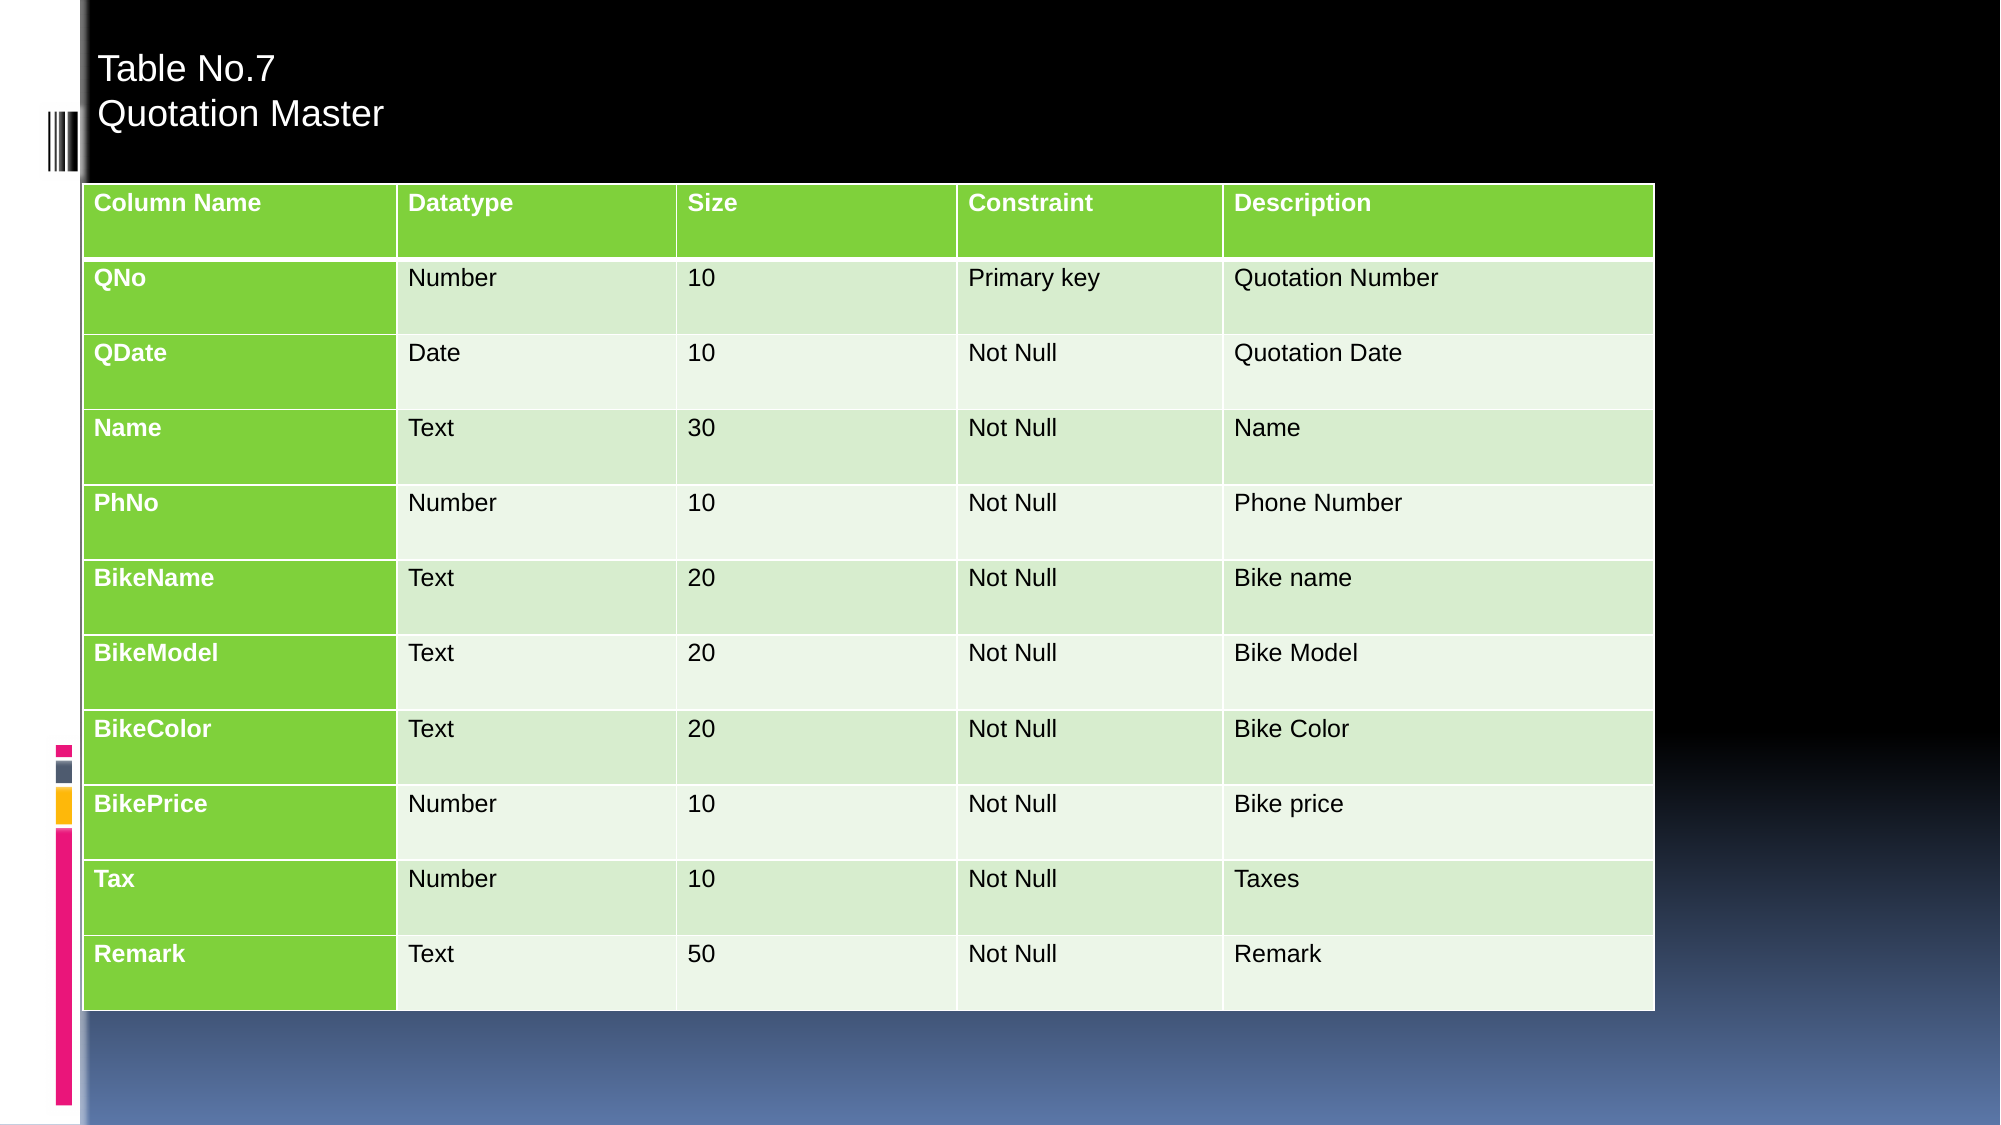

Table No.7
Quotation Master
| Column Name | Datatype | Size | Constraint | Description |
| --- | --- | --- | --- | --- |
| QNo | Number | 10 | Primary key | Quotation Number |
| QDate | Date | 10 | Not Null | Quotation Date |
| Name | Text | 30 | Not Null | Name |
| PhNo | Number | 10 | Not Null | Phone Number |
| BikeName | Text | 20 | Not Null | Bike name |
| BikeModel | Text | 20 | Not Null | Bike Model |
| BikeColor | Text | 20 | Not Null | Bike Color |
| BikePrice | Number | 10 | Not Null | Bike price |
| Tax | Number | 10 | Not Null | Taxes |
| Remark | Text | 50 | Not Null | Remark |